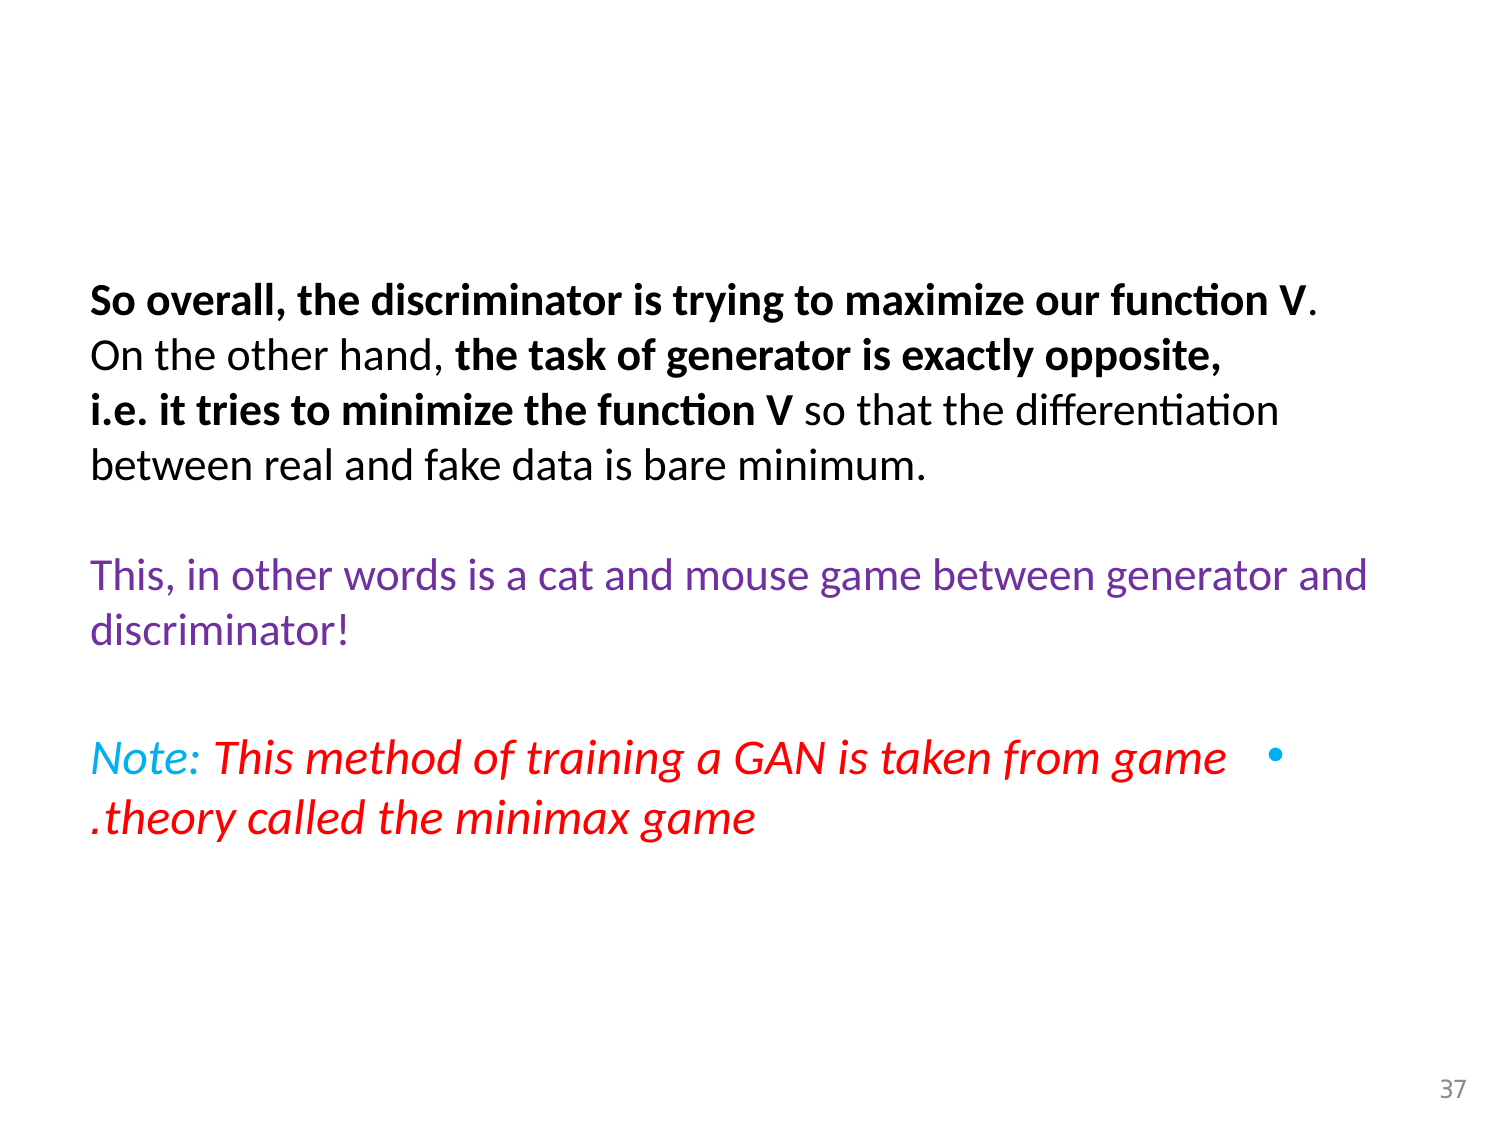

#
So overall, the discriminator is trying to maximize our function V.
On the other hand, the task of generator is exactly opposite,
i.e. it tries to minimize the function V so that the differentiation between real and fake data is bare minimum.

This, in other words is a cat and mouse game between generator and discriminator!

Note: This method of training a GAN is taken from game theory called the minimax game.

37